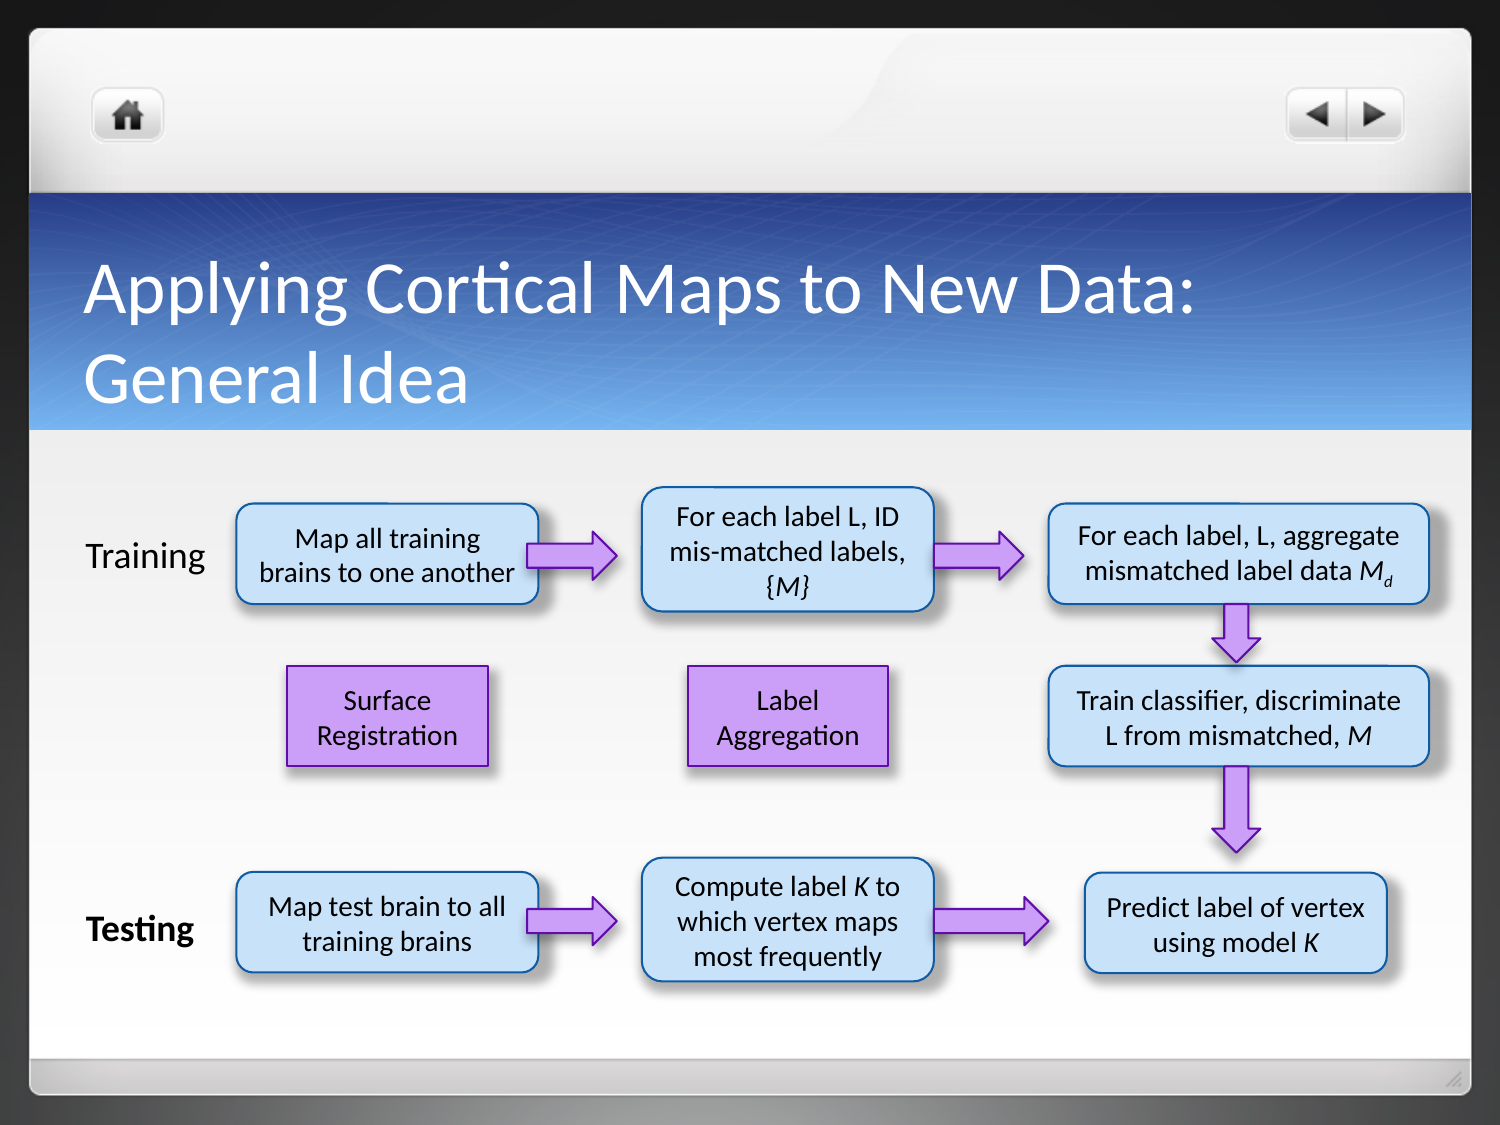

# Applying Cortical Maps to New Data: General Idea

For each label L, ID mis-matched labels, {M}
Map all training brains to one another
For each label, L, aggregate mismatched label data Md
Training

Surface Registration
Label Aggregation
Train classifier, discriminate L from mismatched, M

Compute label K to which vertex maps most frequently
Map test brain to all training brains
Predict label of vertex using model K
Testing